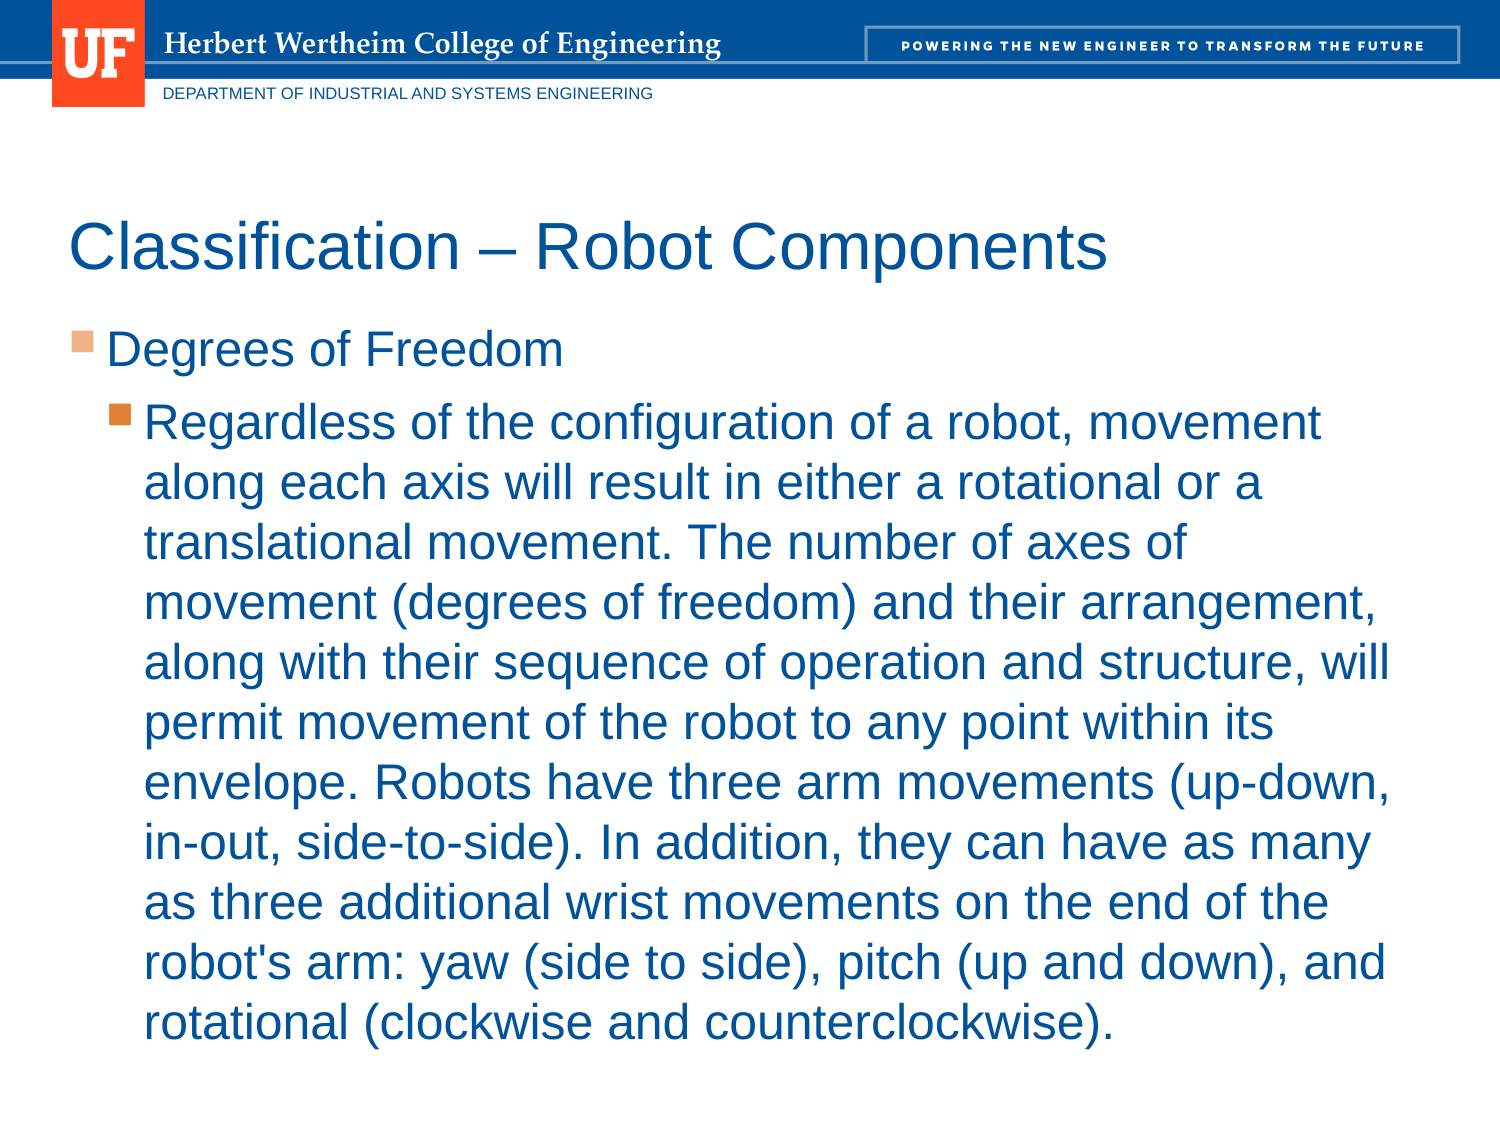

# Classification – Robot Components
Degrees of Freedom
Regardless of the configuration of a robot, movement along each axis will result in either a rotational or a translational movement. The number of axes of movement (degrees of freedom) and their arrangement, along with their sequence of operation and structure, will permit movement of the robot to any point within its envelope. Robots have three arm movements (up-down, in-out, side-to-side). In addition, they can have as many as three additional wrist movements on the end of the robot's arm: yaw (side to side), pitch (up and down), and rotational (clockwise and counterclockwise).